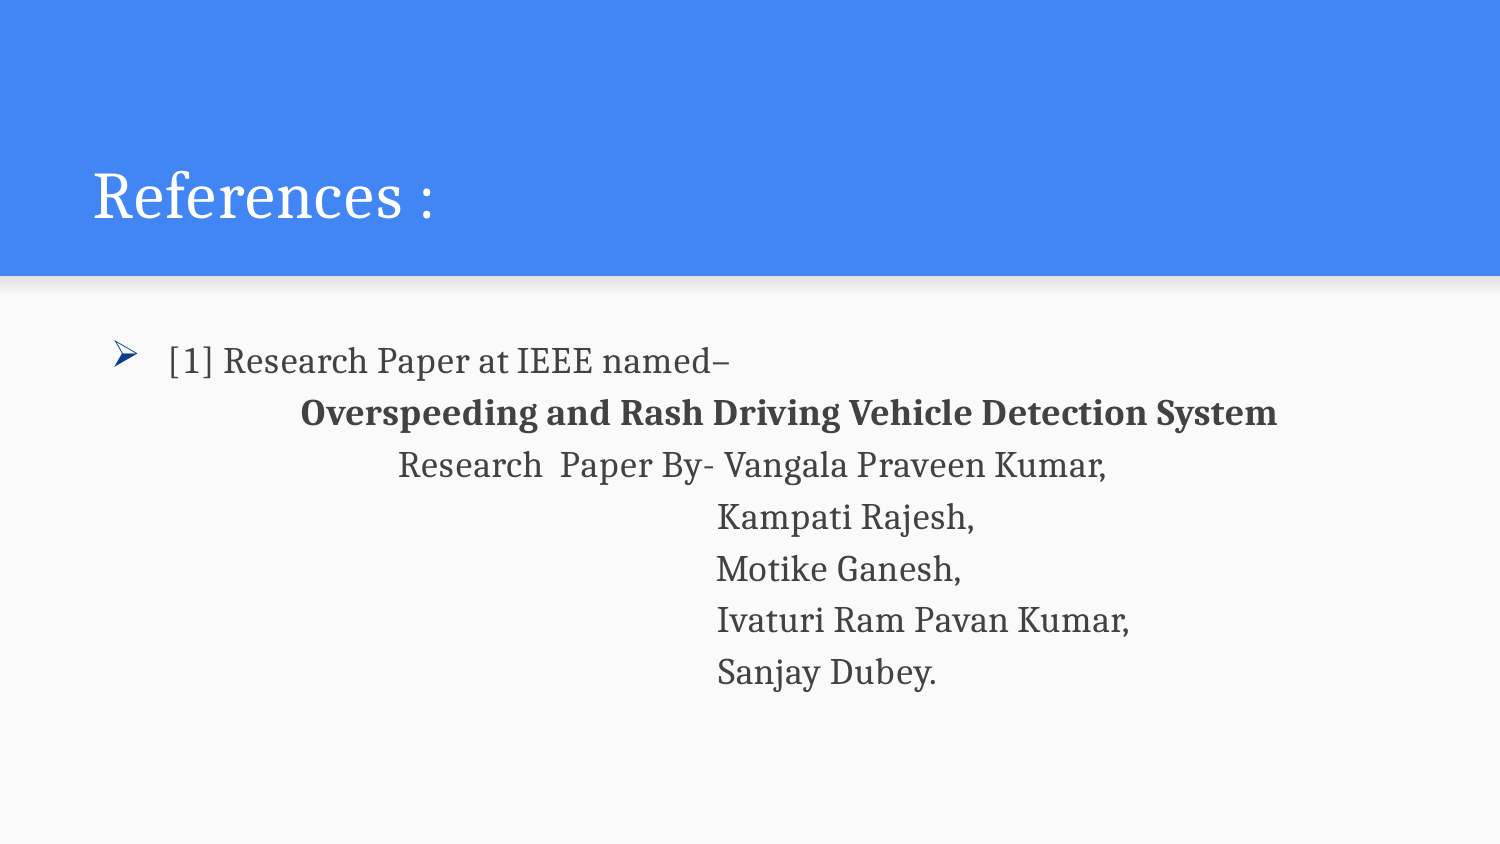

# References :
[1] Research Paper at IEEE named–
	       Overspeeding and Rash Driving Vehicle Detection System
                                     Research  Paper By- Vangala Praveen Kumar,						   Kampati Rajesh,
				   Motike Ganesh,
				   Ivaturi Ram Pavan Kumar,
				   Sanjay Dubey.